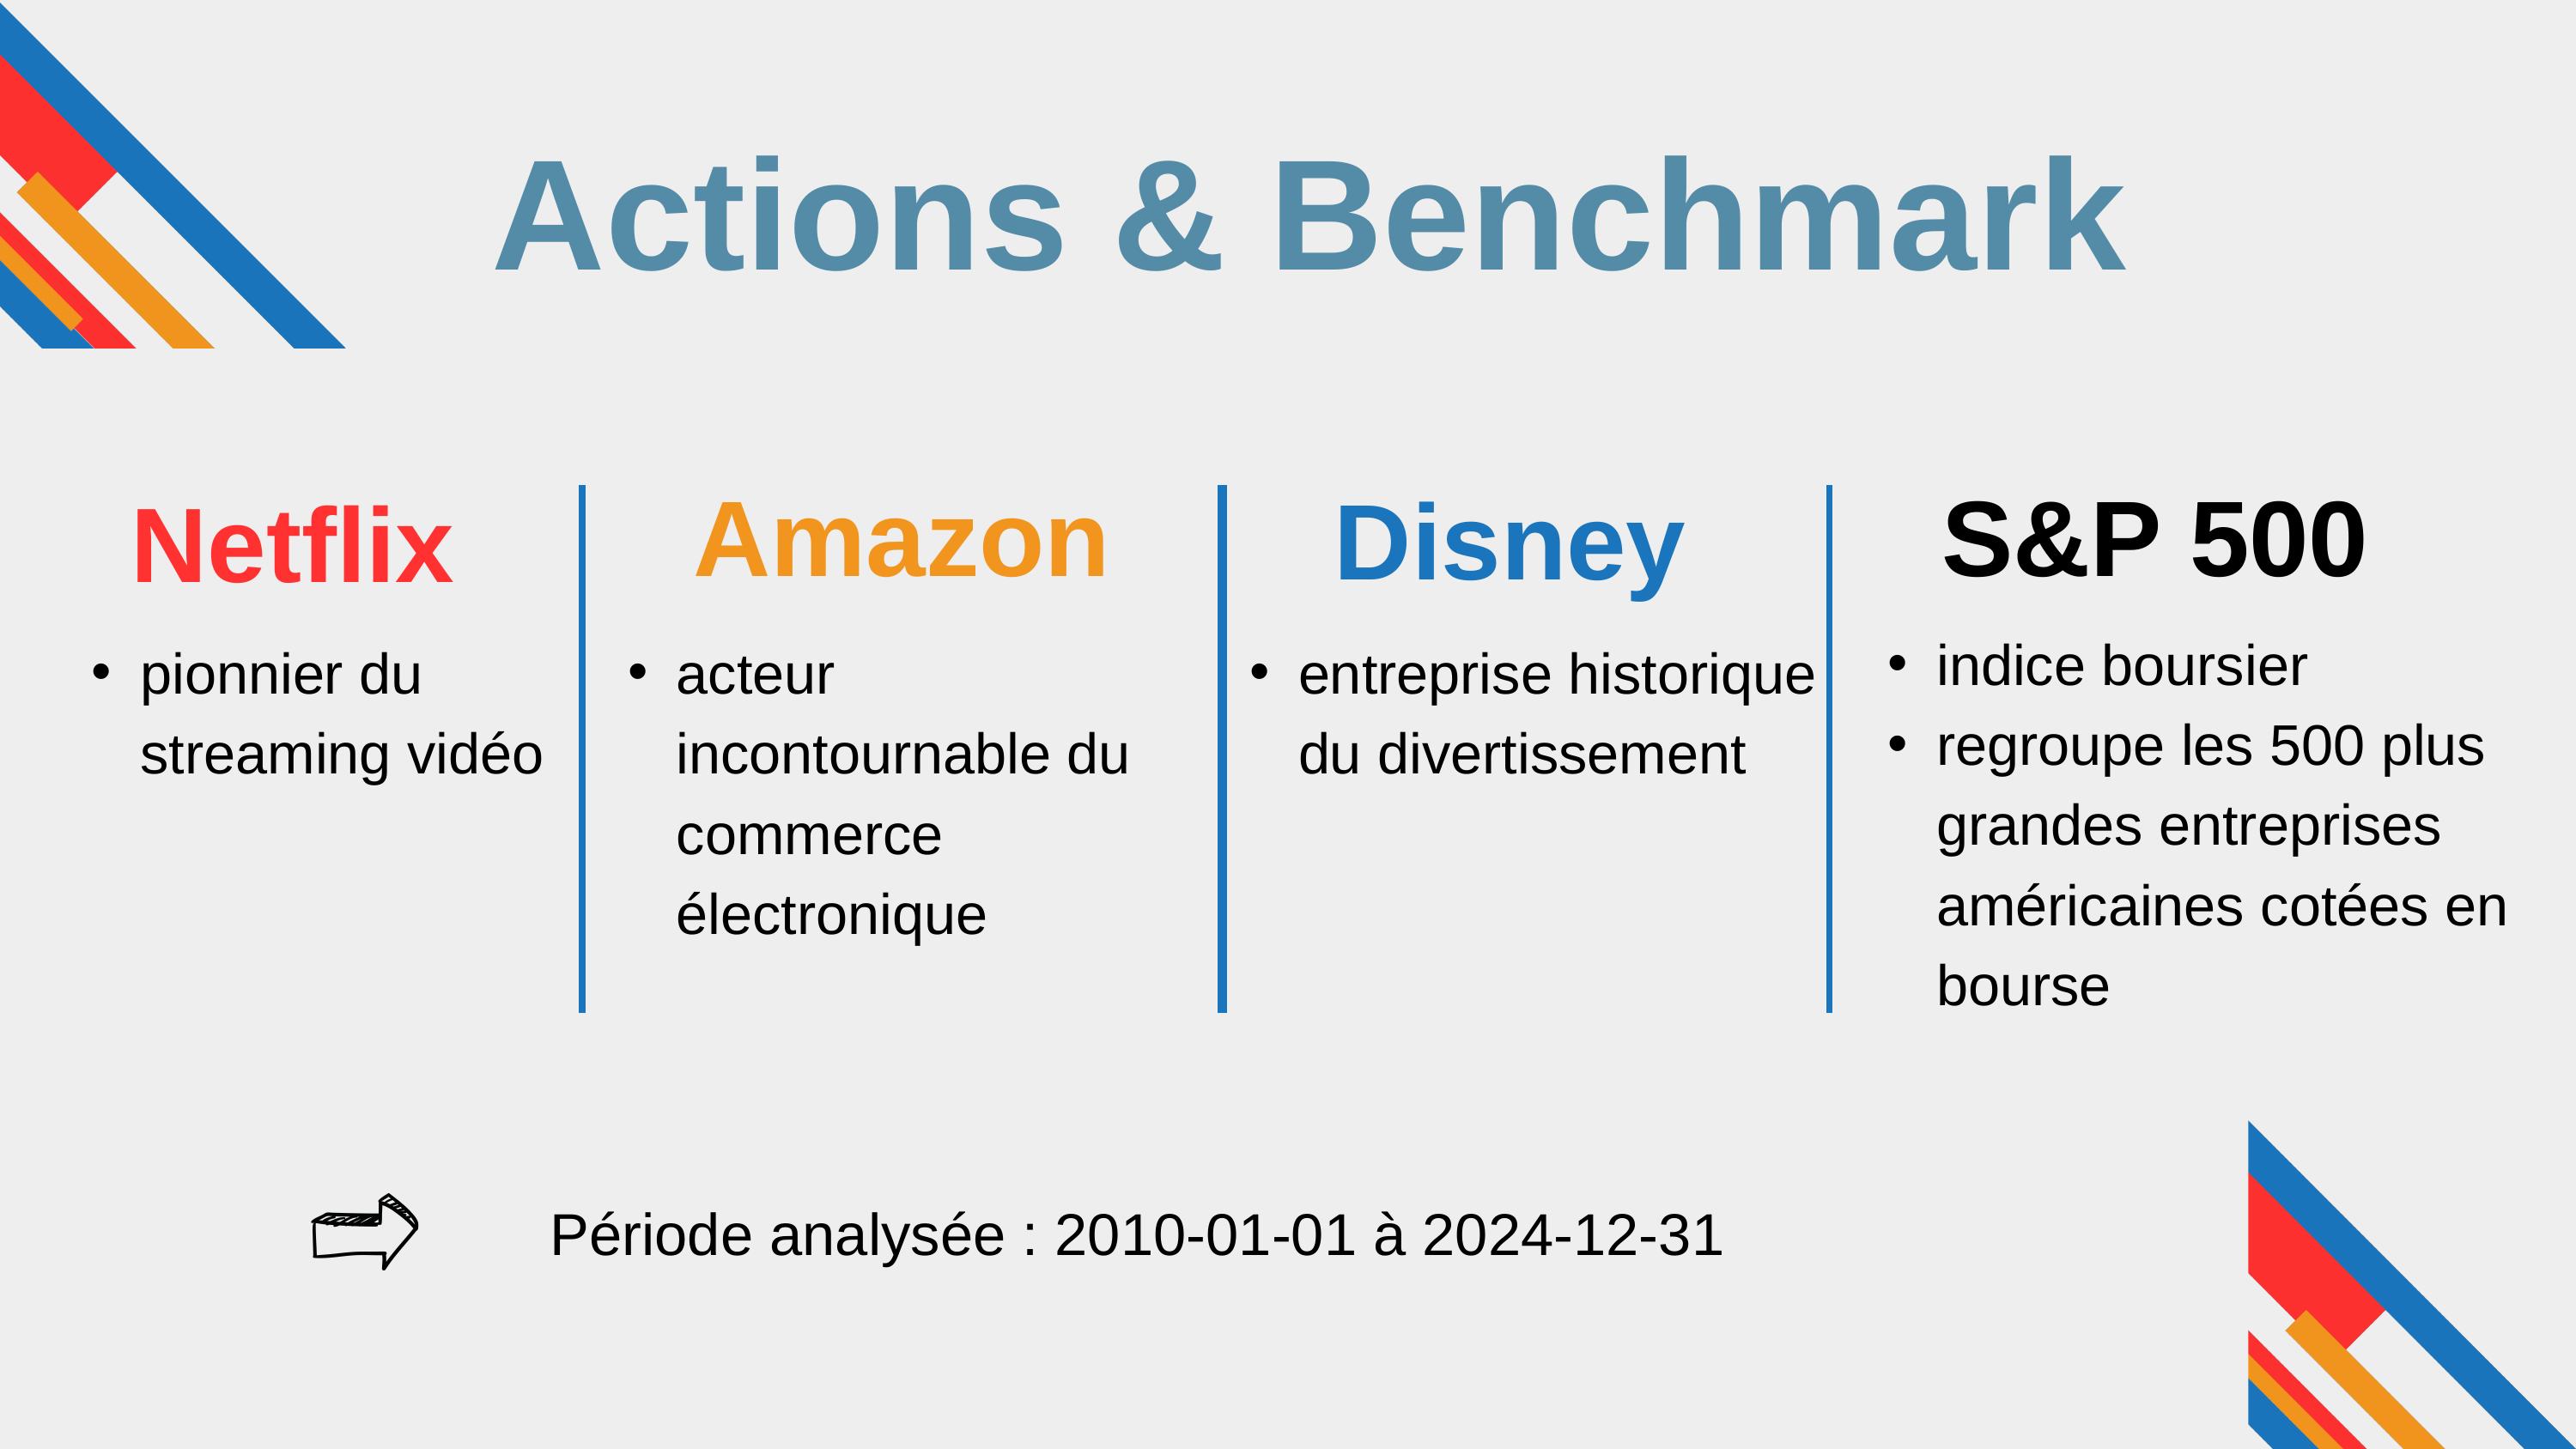

Actions & Benchmark
Amazon
S&P 500
Disney
Netflix
indice boursier
regroupe les 500 plus grandes entreprises américaines cotées en bourse
pionnier du streaming vidéo
acteur incontournable du commerce électronique
entreprise historique du divertissement

Période analysée : 2010-01-01 à 2024-12-31